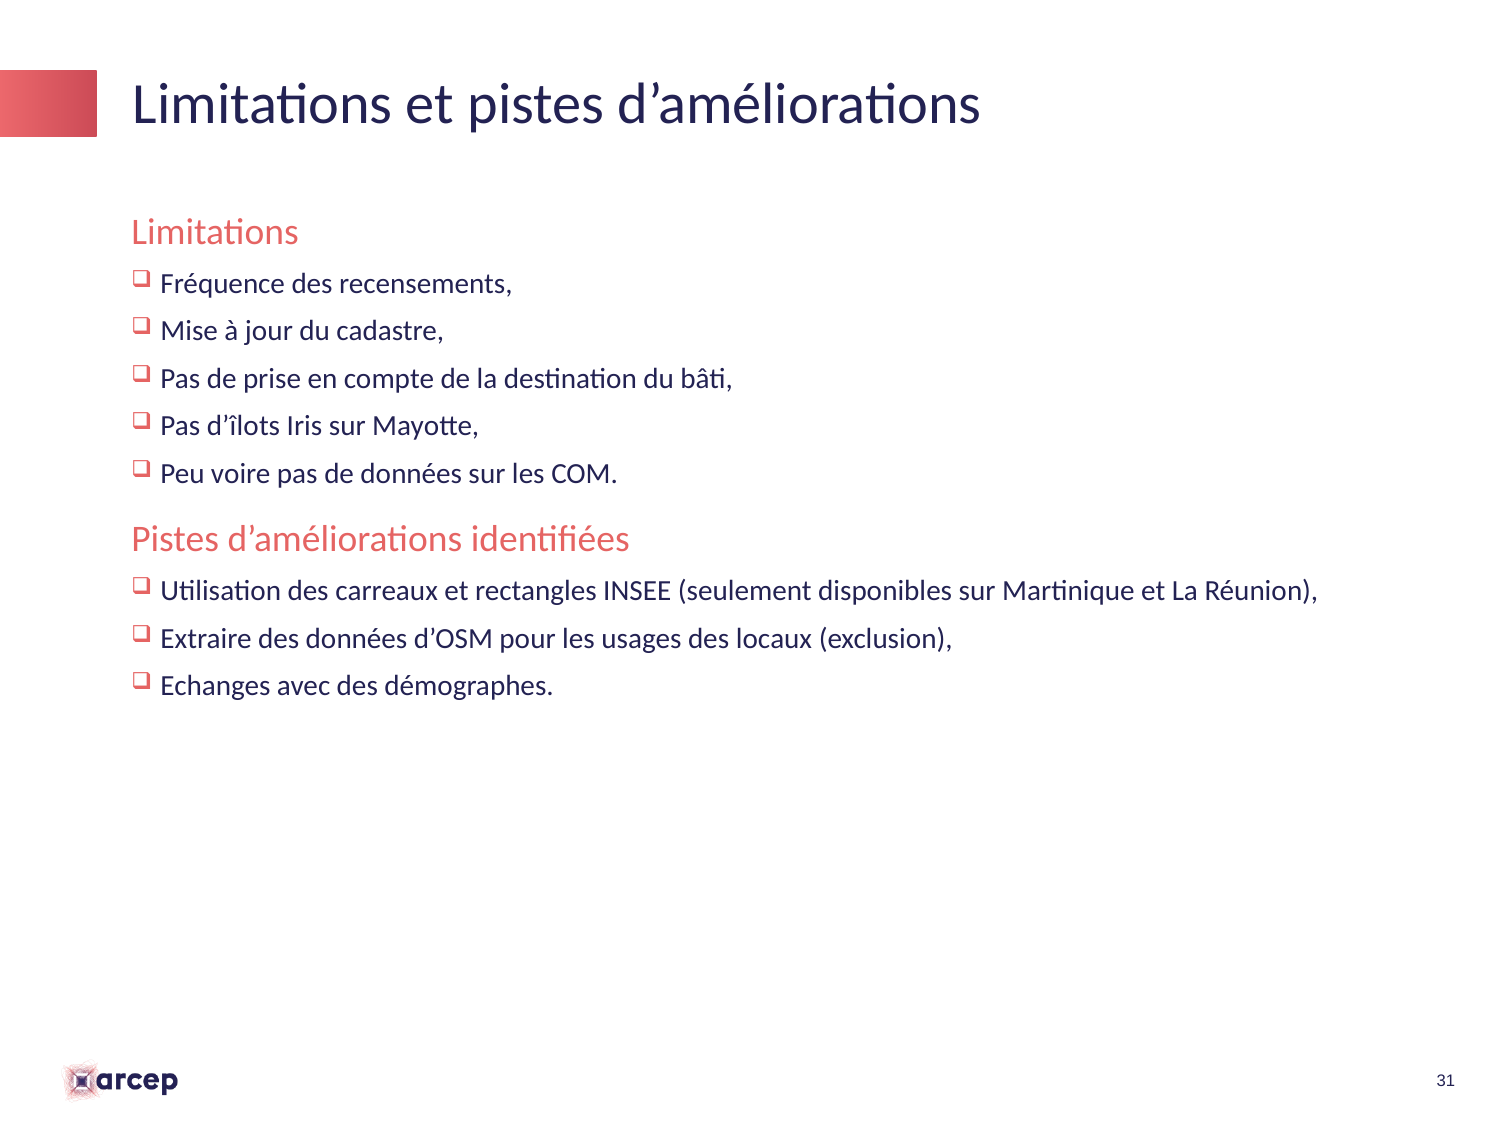

# Limitations et pistes d’améliorations
Limitations
Fréquence des recensements,
Mise à jour du cadastre,
Pas de prise en compte de la destination du bâti,
Pas d’îlots Iris sur Mayotte,
Peu voire pas de données sur les COM.
Pistes d’améliorations identifiées
Utilisation des carreaux et rectangles INSEE (seulement disponibles sur Martinique et La Réunion),
Extraire des données d’OSM pour les usages des locaux (exclusion),
Echanges avec des démographes.